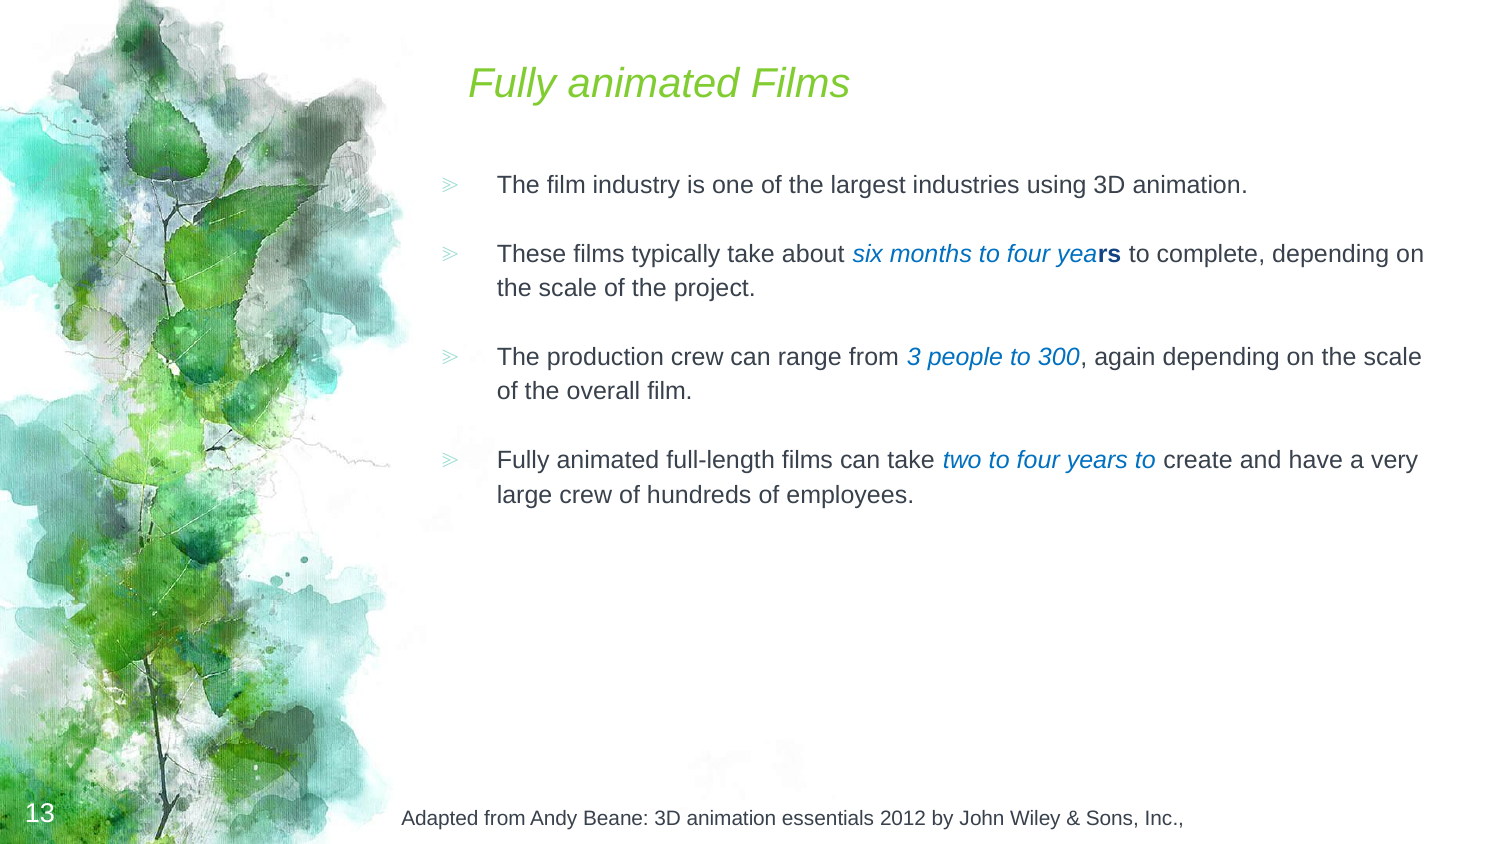

# Fully animated Films
The film industry is one of the largest industries using 3D animation.

These films typically take about six months to four years to complete, depending on the scale of the project.

The production crew can range from 3 people to 300, again depending on the scale of the overall film.

Fully animated full-length films can take two to four years to create and have a very large crew of hundreds of employees.

13
Adapted from Andy Beane: 3D animation essentials 2012 by John Wiley & Sons, Inc.,